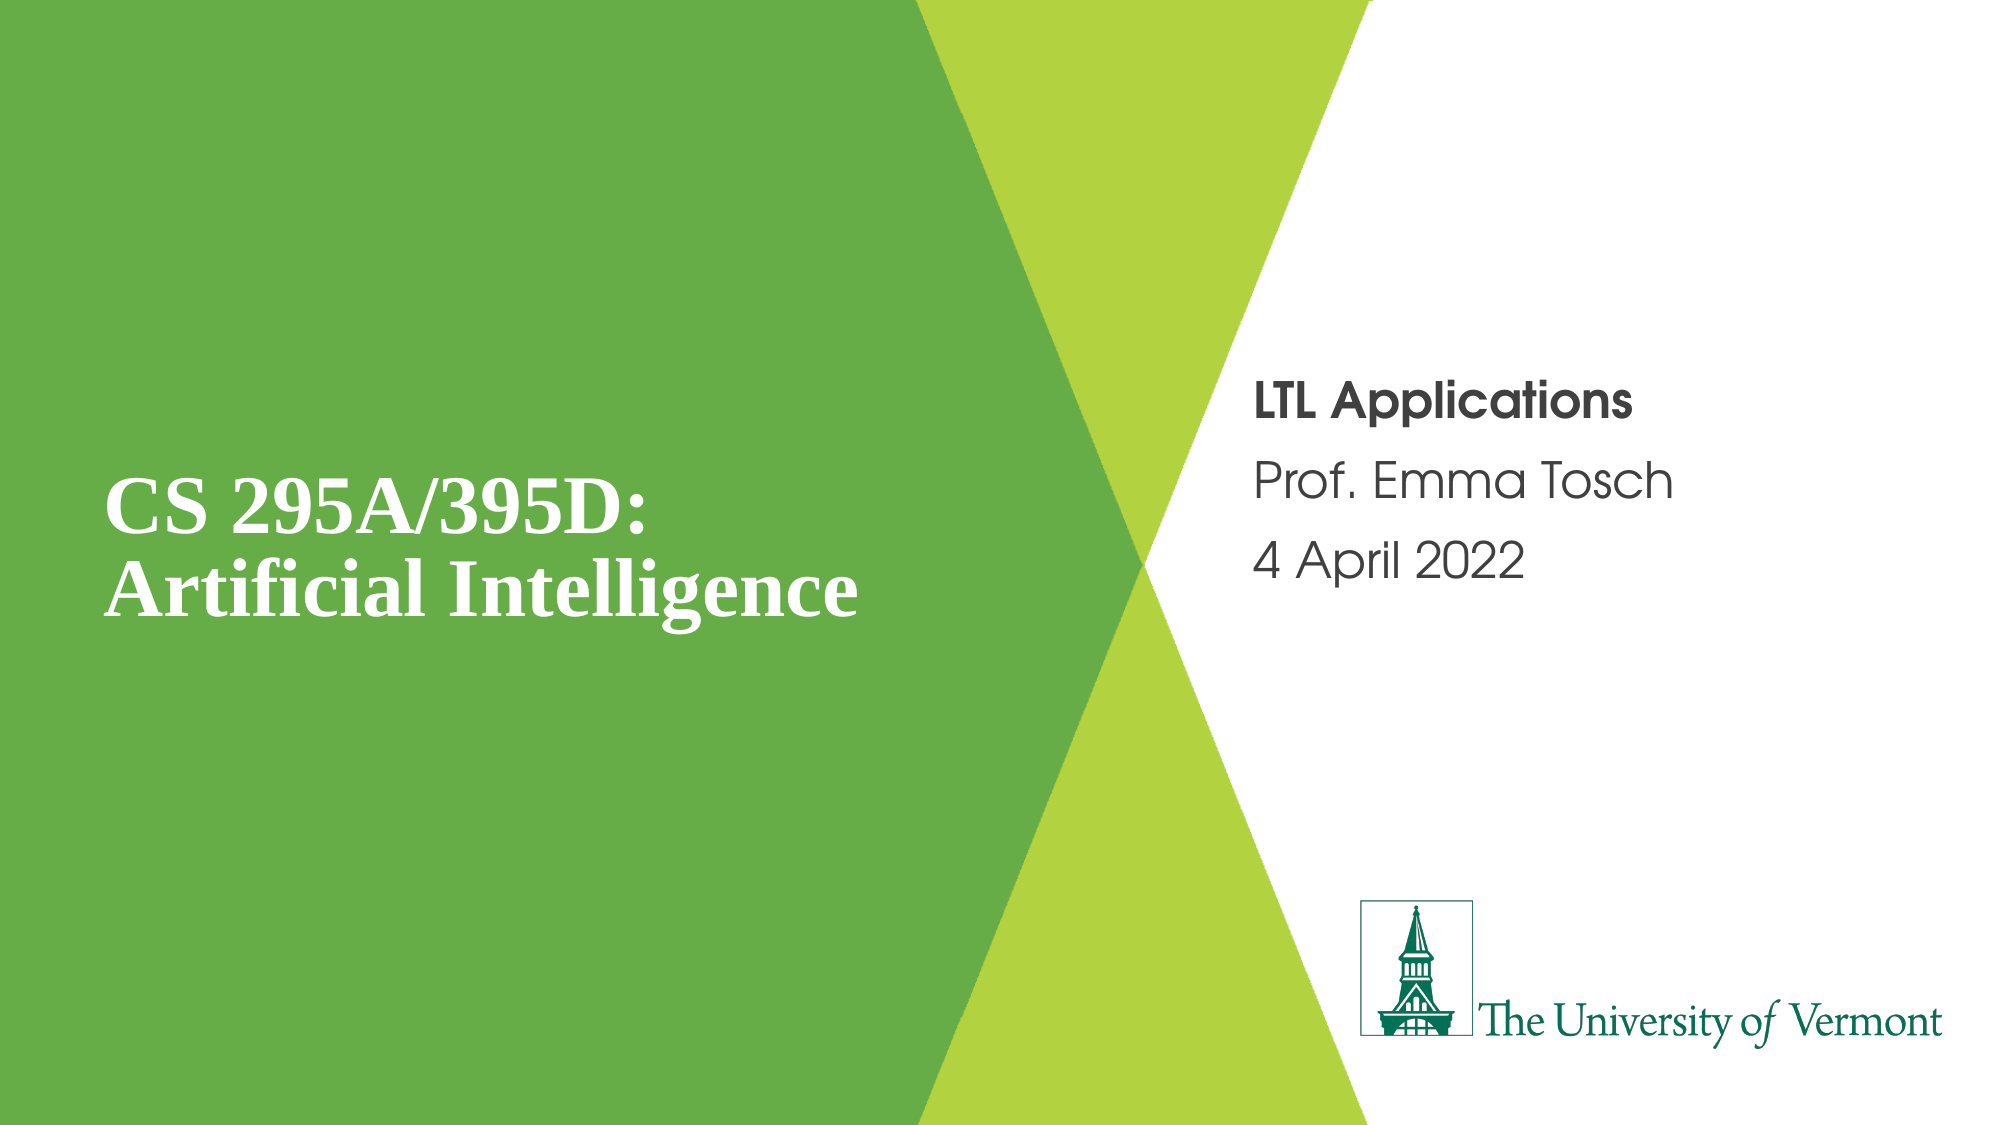

# CS 295A/395D: Artificial Intelligence
LTL Applications
Prof. Emma Tosch
4 April 2022